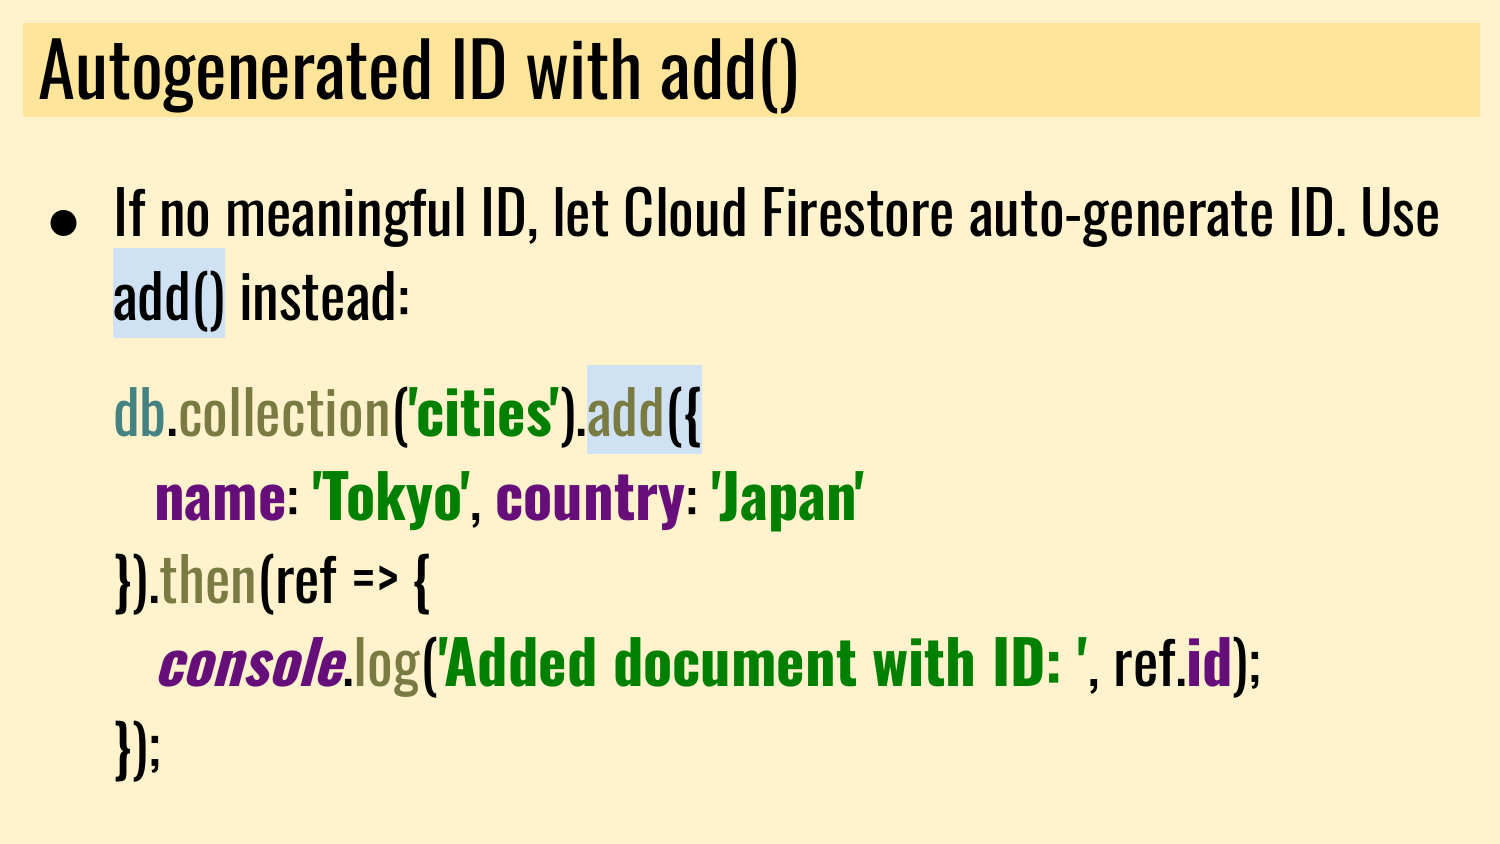

# Autogenerated ID with add()
If no meaningful ID, let Cloud Firestore auto-generate ID. Use add() instead:
db.collection('cities').add({
   name: 'Tokyo', country: 'Japan'
}).then(ref => {
   console.log('Added document with ID: ', ref.id);
});